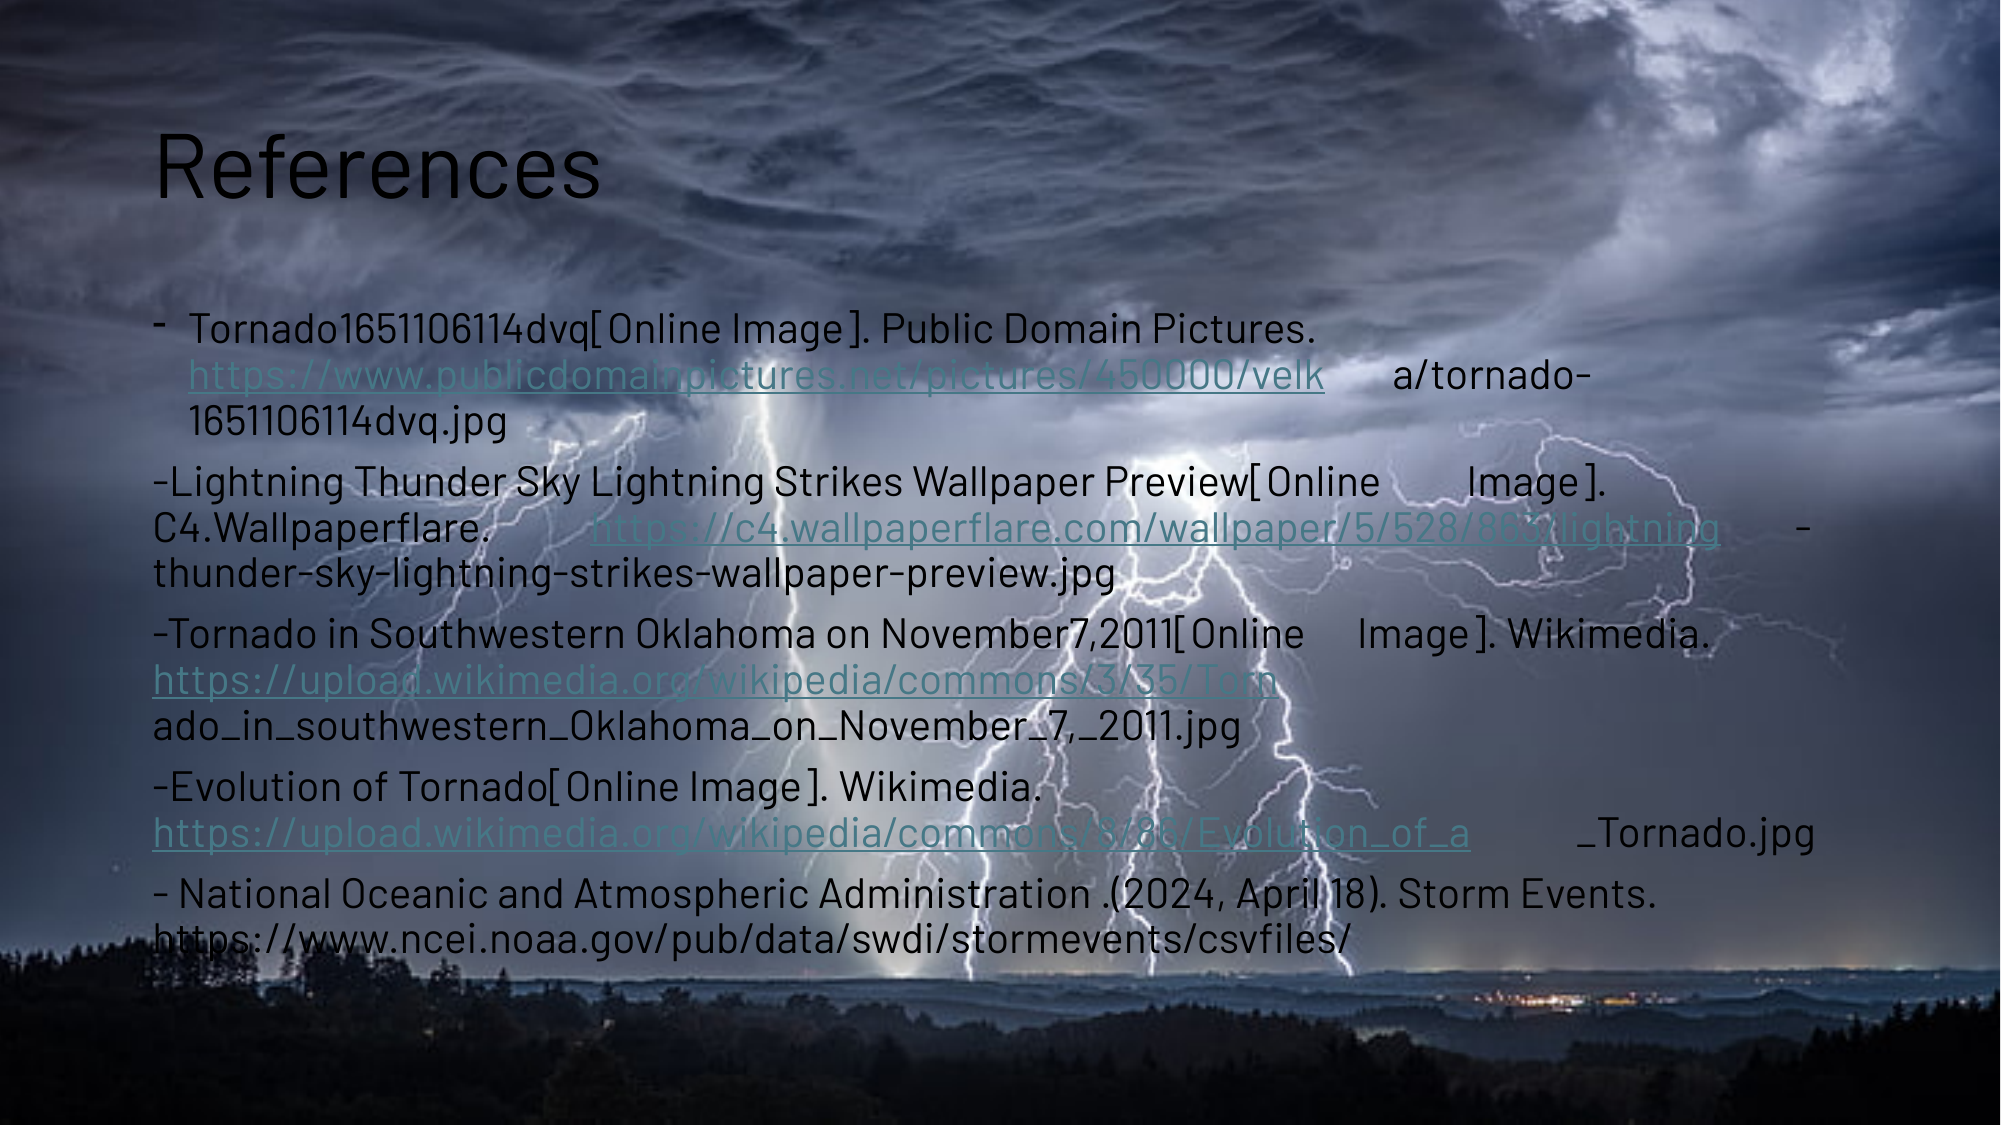

# References
Tornado1651106114dvq[Online Image]. Public Domain Pictures. 	https://www.publicdomainpictures.net/pictures/450000/velk	a/tornado-1651106114dvq.jpg
-Lightning Thunder Sky Lightning Strikes Wallpaper Preview[Online 	Image]. C4.Wallpaperflare. 	https://c4.wallpaperflare.com/wallpaper/5/528/863/lightning	-thunder-sky-lightning-strikes-wallpaper-preview.jpg
-Tornado in Southwestern Oklahoma on November7,2011[Online 	Image]. Wikimedia. 	https://upload.wikimedia.org/wikipedia/commons/3/35/Torn	ado_in_southwestern_Oklahoma_on_November_7,_2011.jpg
-Evolution of Tornado[Online Image]. Wikimedia. 	https://upload.wikimedia.org/wikipedia/commons/8/86/Evolution_of_a		_Tornado.jpg
- National Oceanic and Atmospheric Administration .(2024, April 18). Storm Events. 	https://www.ncei.noaa.gov/pub/data/swdi/stormevents/csvfiles/